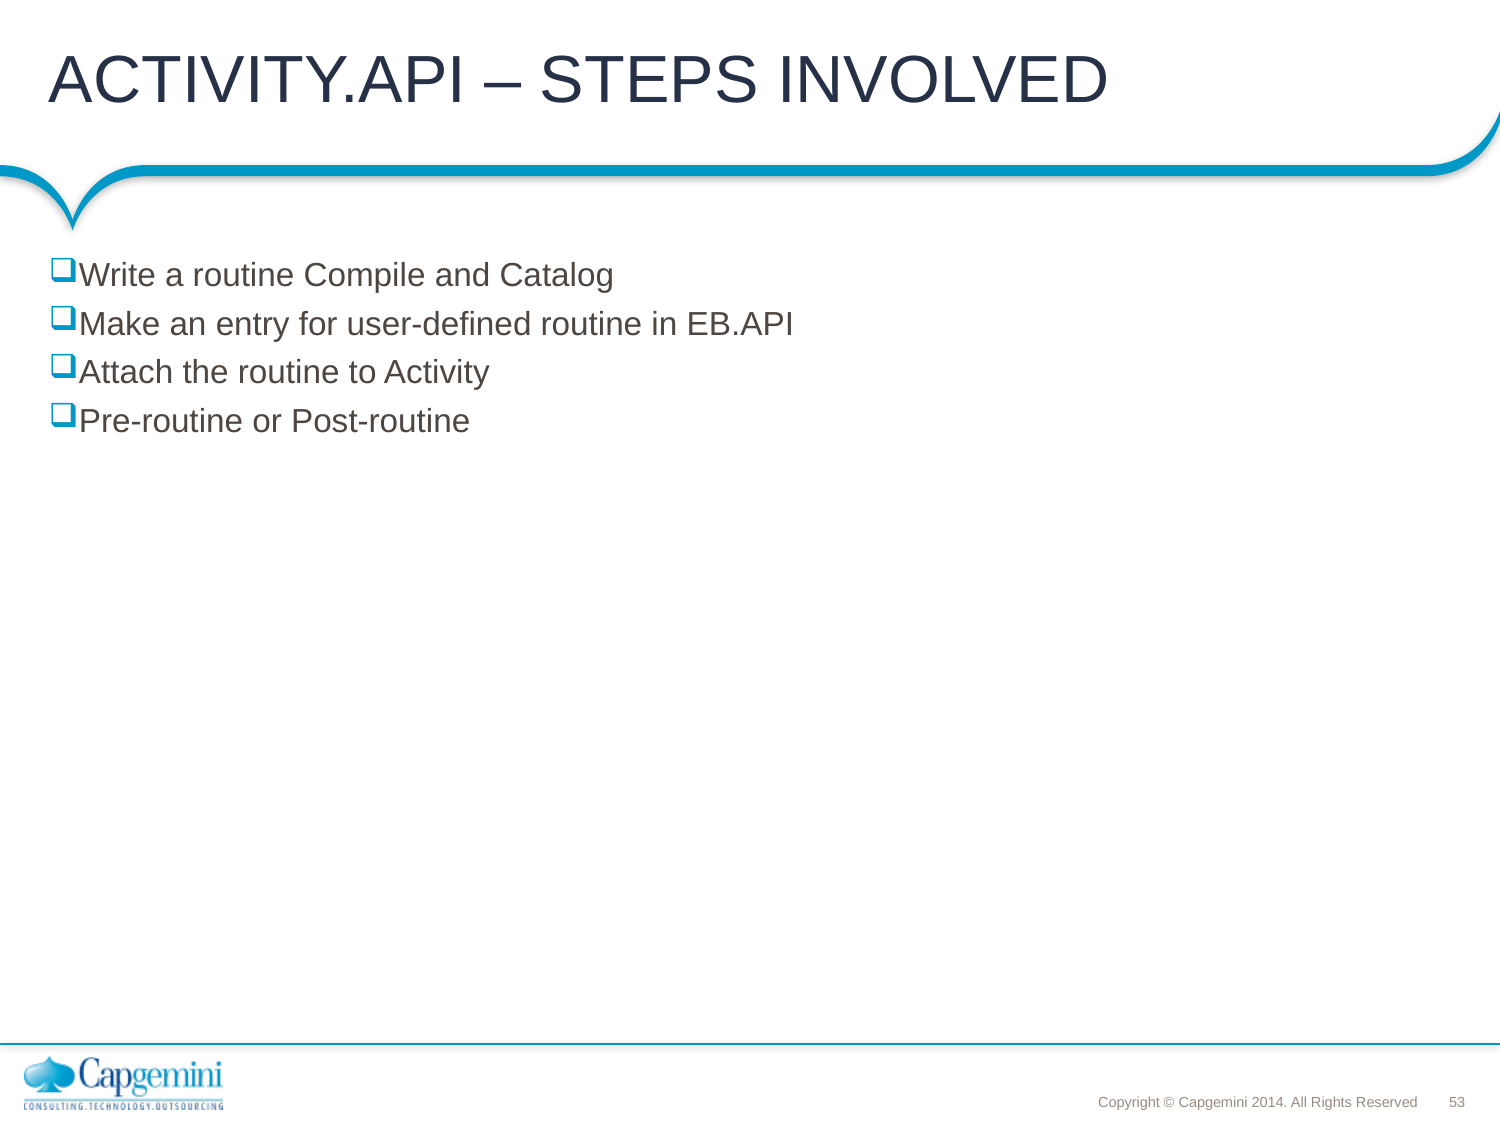

# ACTIVITY.API – STEPS INVOLVED
Write a routine Compile and Catalog
Make an entry for user-defined routine in EB.API
Attach the routine to Activity
Pre-routine or Post-routine